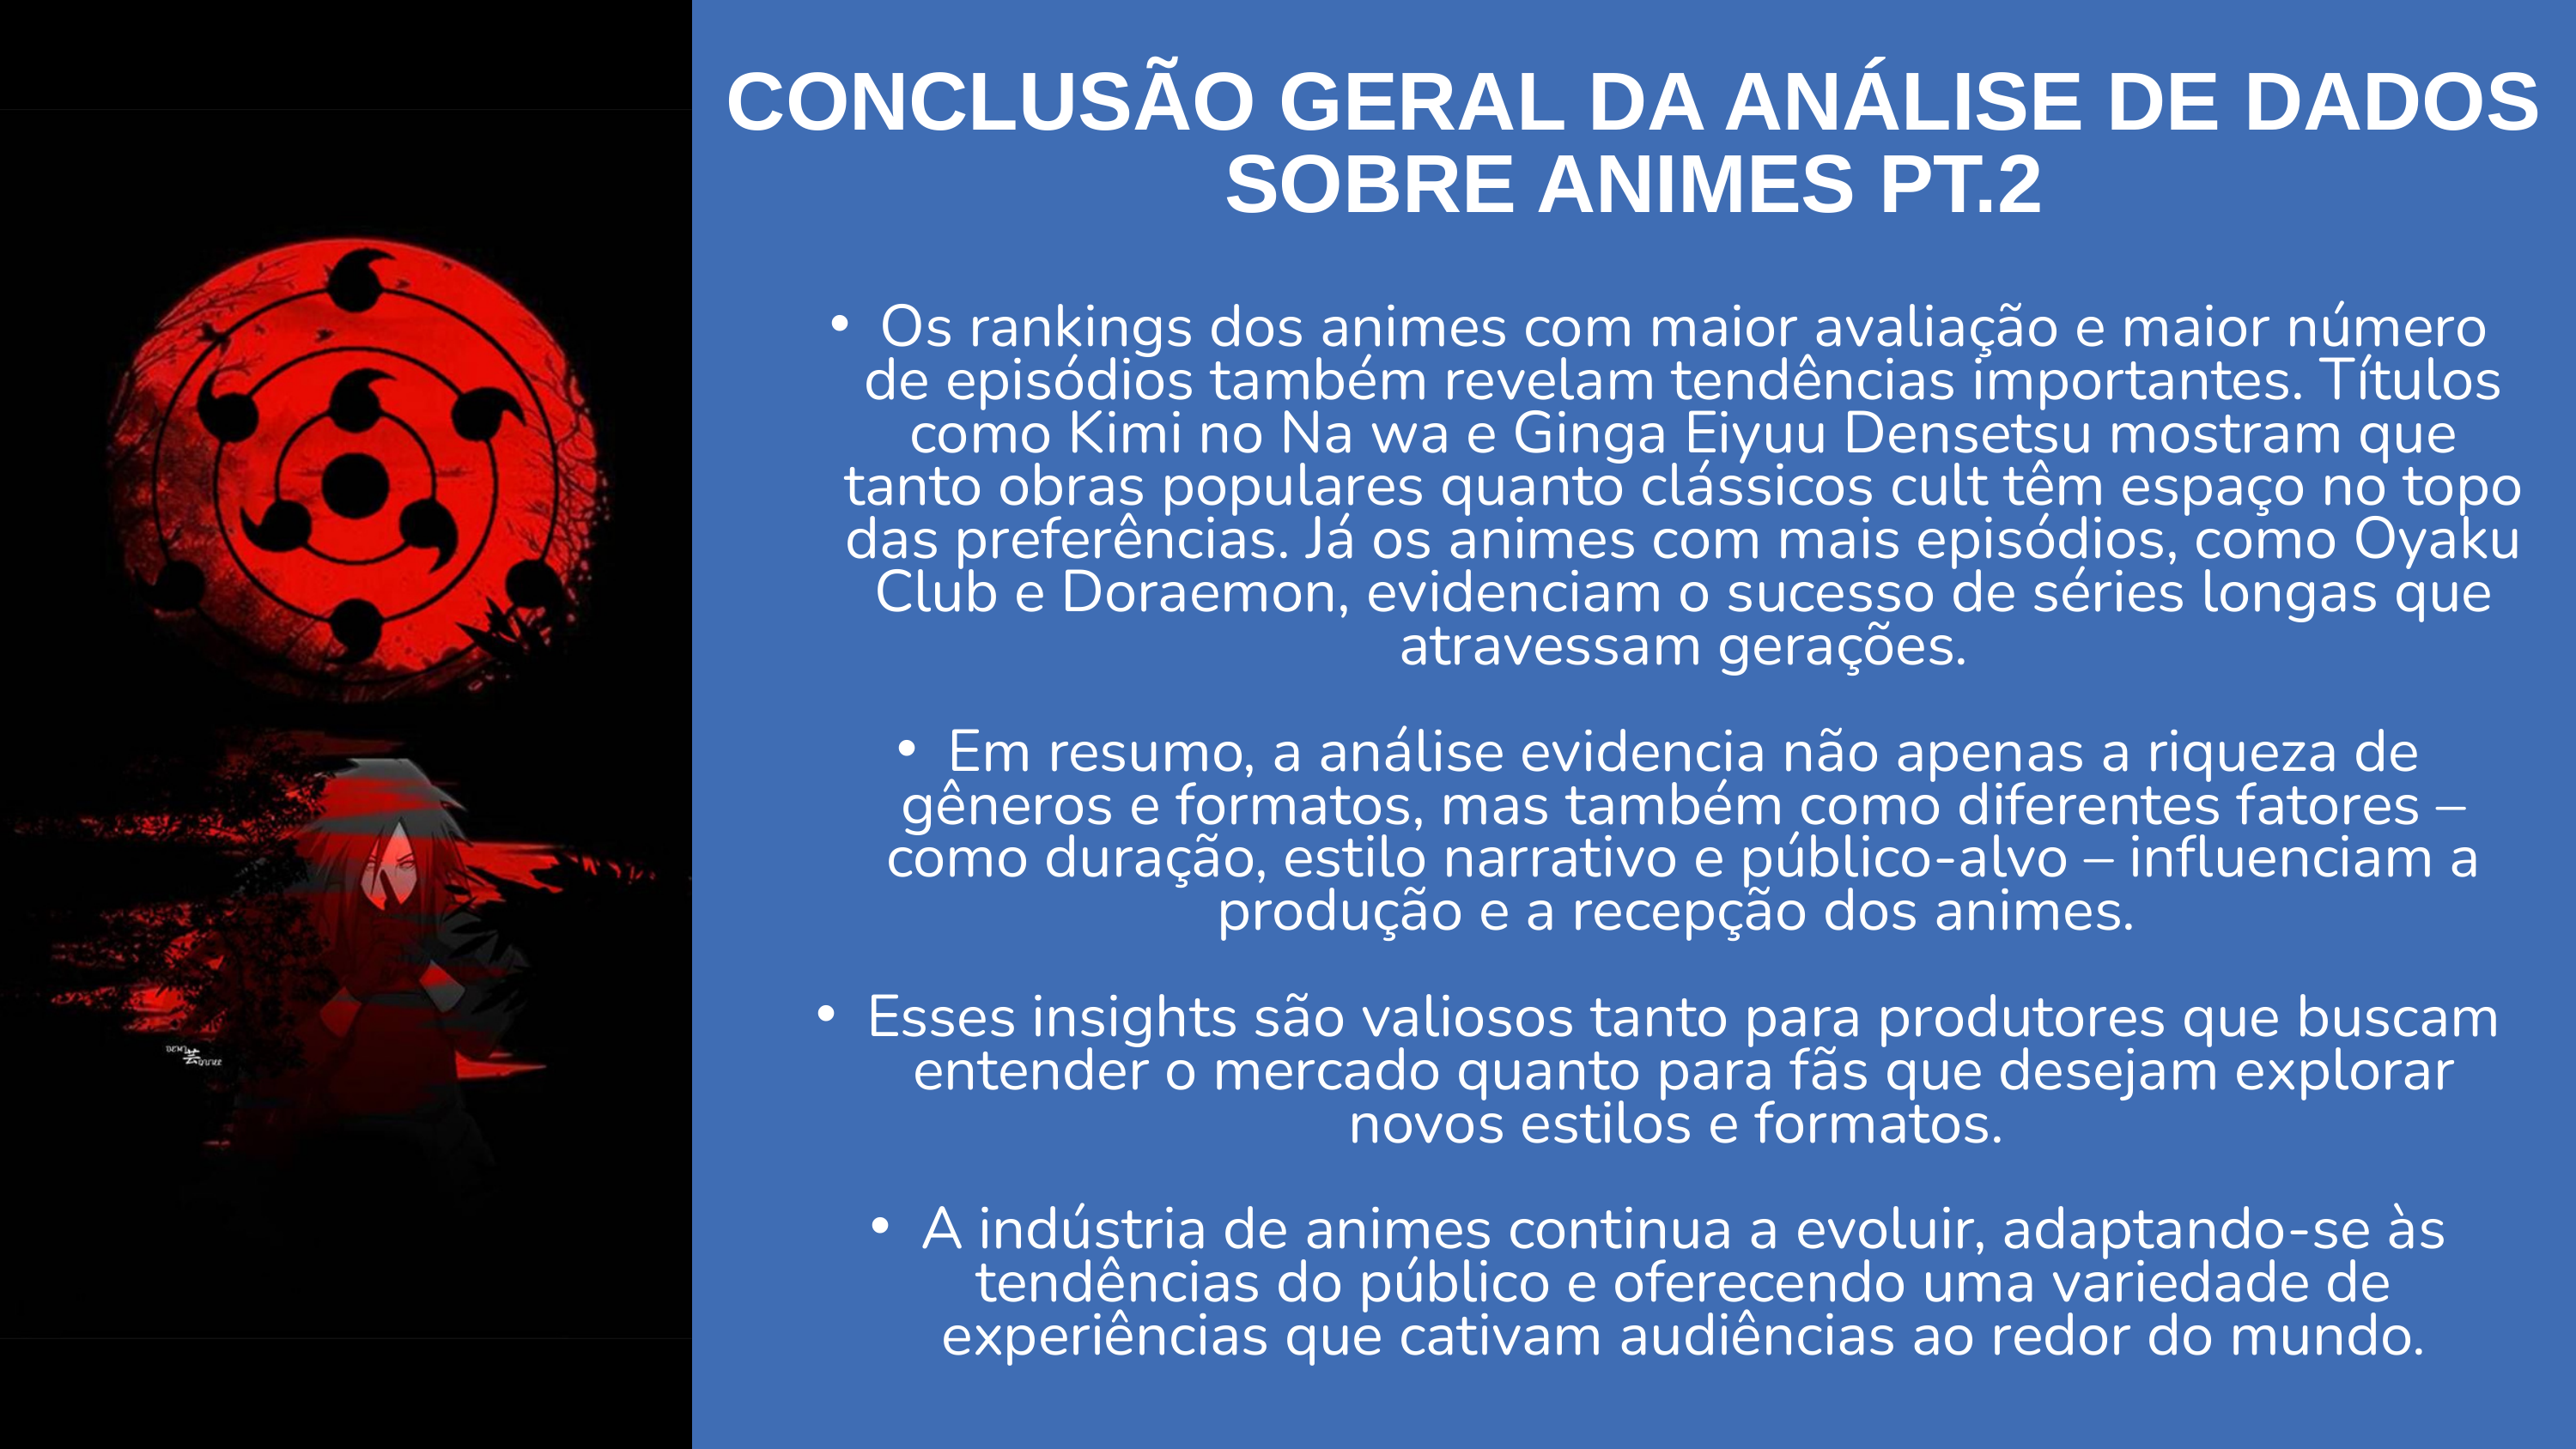

CONCLUSÃO GERAL DA ANÁLISE DE DADOS SOBRE ANIMES PT.2

Os rankings dos animes com maior avaliação e maior número de episódios também revelam tendências importantes. Títulos como Kimi no Na wa e Ginga Eiyuu Densetsu mostram que tanto obras populares quanto clássicos cult têm espaço no topo das preferências. Já os animes com mais episódios, como Oyaku Club e Doraemon, evidenciam o sucesso de séries longas que atravessam gerações.

Em resumo, a análise evidencia não apenas a riqueza de gêneros e formatos, mas também como diferentes fatores – como duração, estilo narrativo e público-alvo – influenciam a produção e a recepção dos animes.

Esses insights são valiosos tanto para produtores que buscam entender o mercado quanto para fãs que desejam explorar novos estilos e formatos.

A indústria de animes continua a evoluir, adaptando-se às tendências do público e oferecendo uma variedade de experiências que cativam audiências ao redor do mundo.